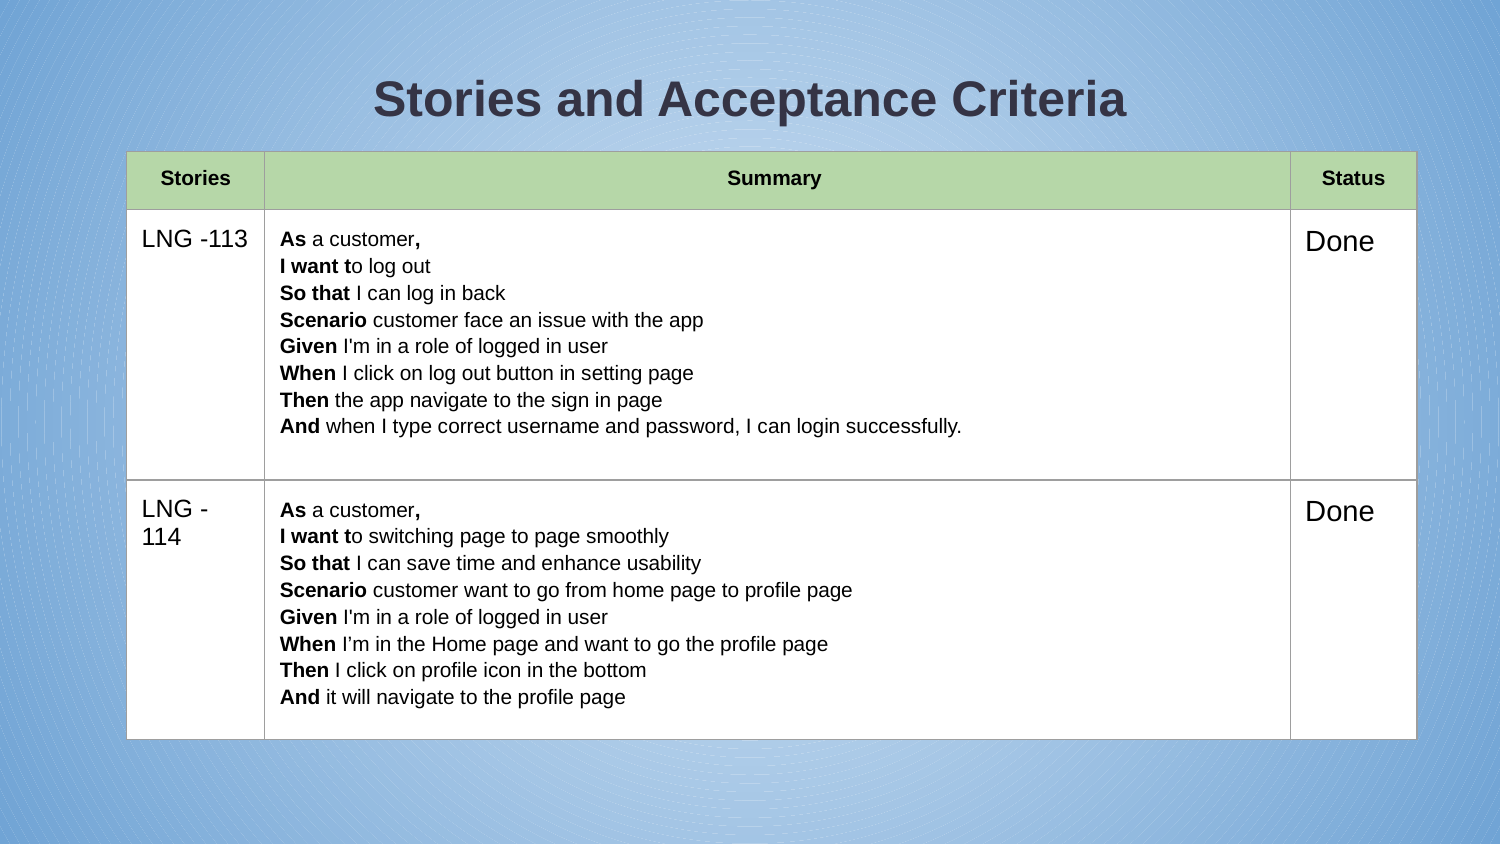

Stories and Acceptance Criteria

| Stories | Summary | Status |
| --- | --- | --- |
| LNG -113 | As a customer, I want to log out So that I can log in back Scenario customer face an issue with the app Given I'm in a role of logged in user When I click on log out button in setting page Then the app navigate to the sign in page And when I type correct username and password, I can login successfully. | Done |
| LNG - 114 | As a customer, I want to switching page to page smoothly So that I can save time and enhance usability Scenario customer want to go from home page to profile page Given I'm in a role of logged in user When I’m in the Home page and want to go the profile page Then I click on profile icon in the bottom And it will navigate to the profile page | Done |